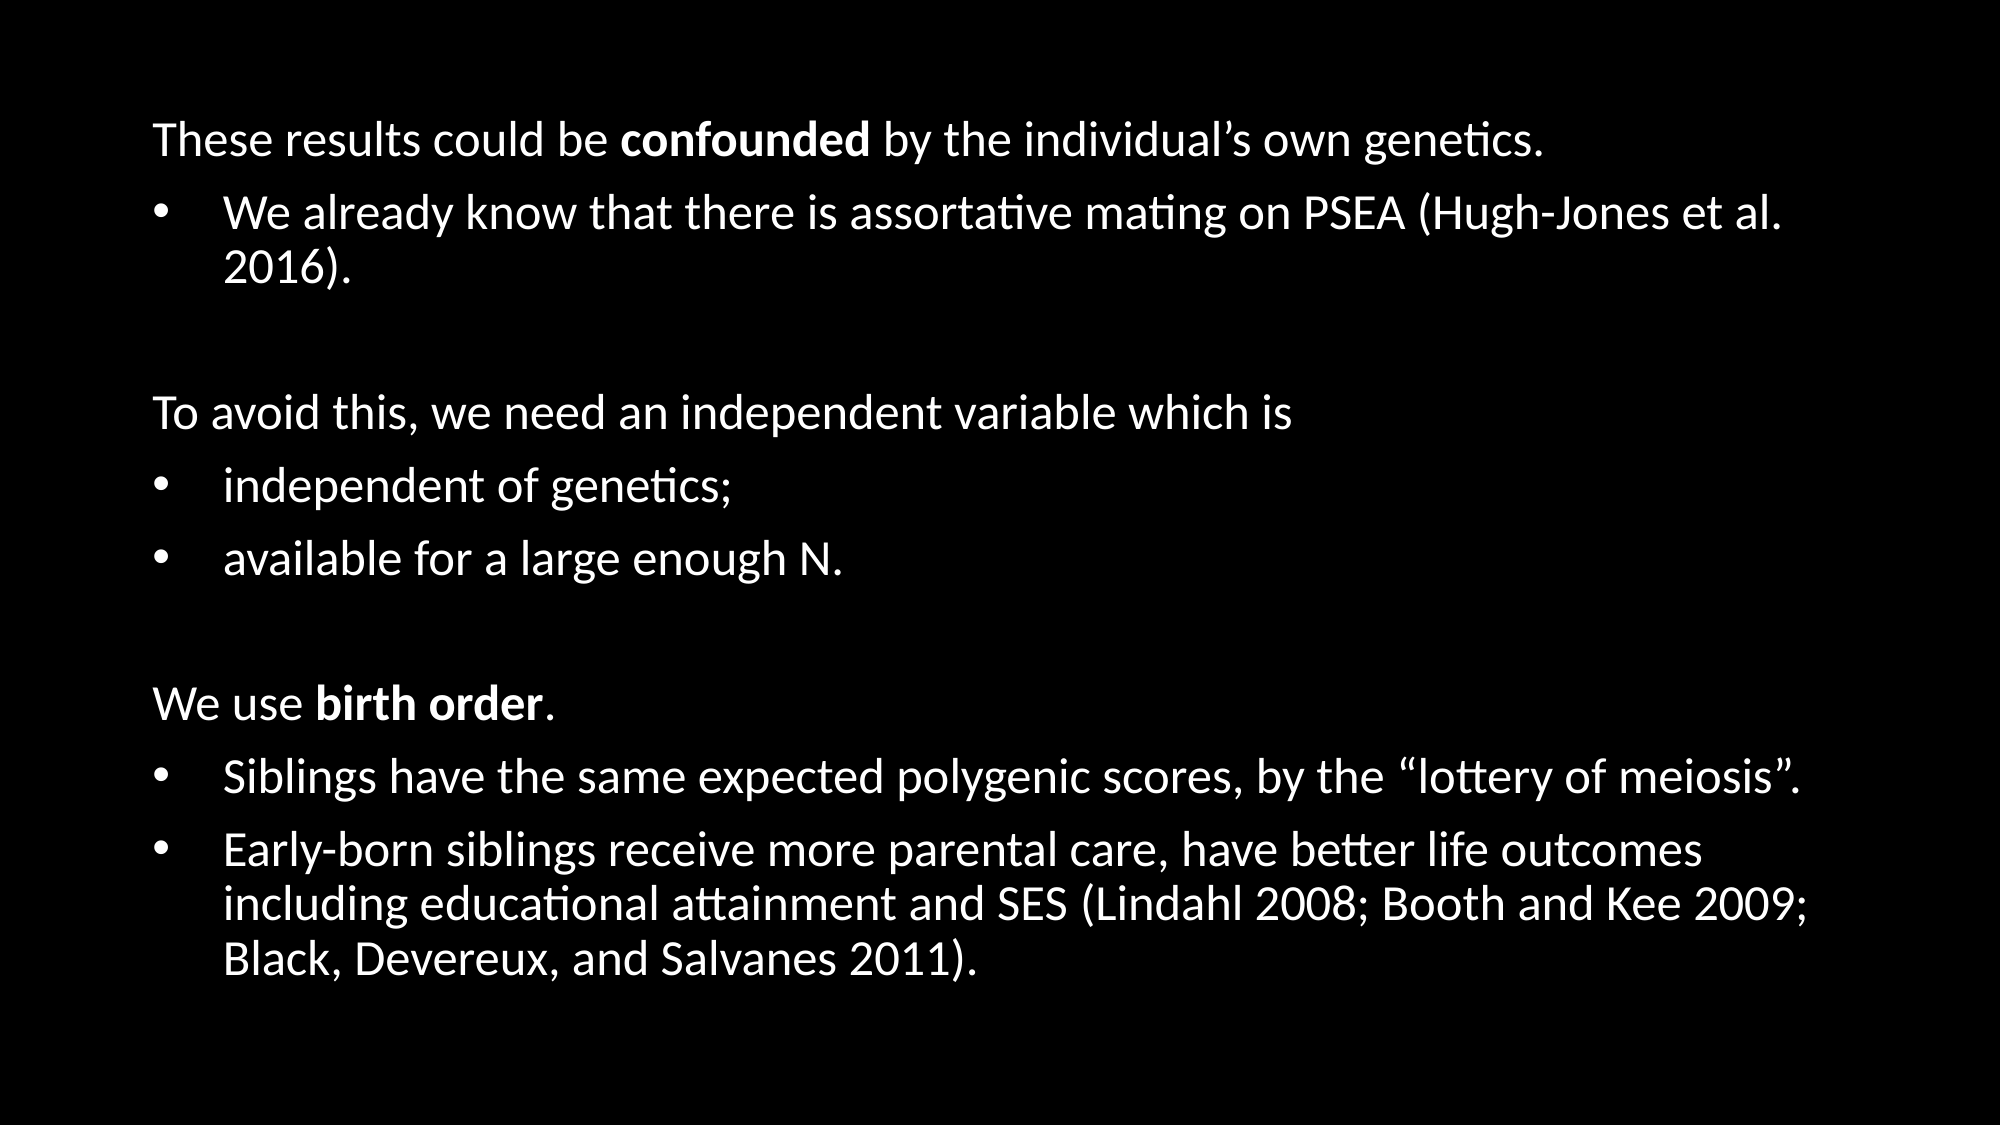

These results could be confounded by the individual’s own genetics.
We already know that there is assortative mating on PSEA (Hugh-Jones et al. 2016).

To avoid this, we need an independent variable which is
independent of genetics;
available for a large enough N.

We use birth order.
Siblings have the same expected polygenic scores, by the “lottery of meiosis”.
Early-born siblings receive more parental care, have better life outcomes including educational attainment and SES (Lindahl 2008; Booth and Kee 2009; Black, Devereux, and Salvanes 2011).